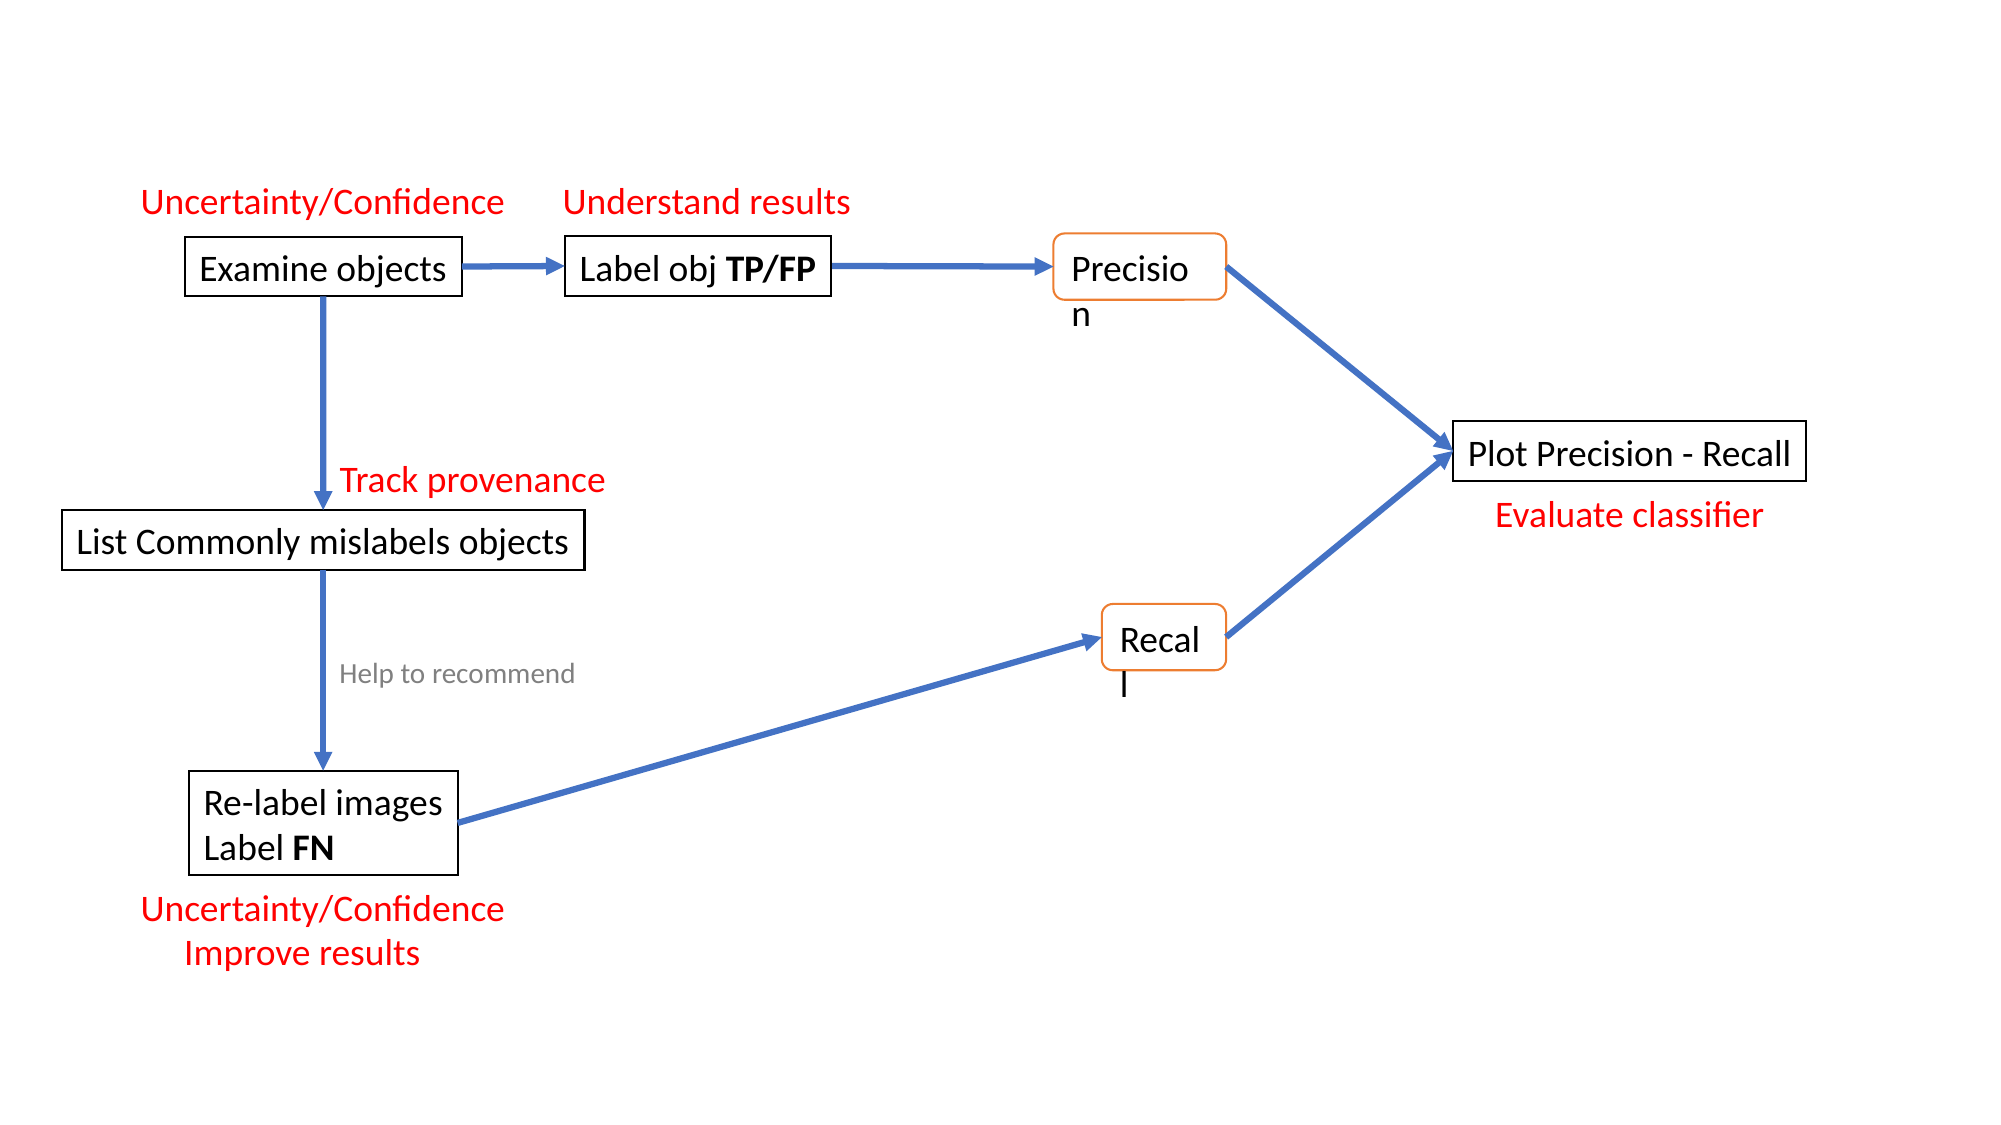

Uncertainty/Confidence
Understand results
Precision
Label obj TP/FP
Examine objects
Plot Precision - Recall
Track provenance
Evaluate classifier
List Commonly mislabels objects
Recall
Help to recommend
Re-label images
Label FN
Uncertainty/Confidence
 Improve results